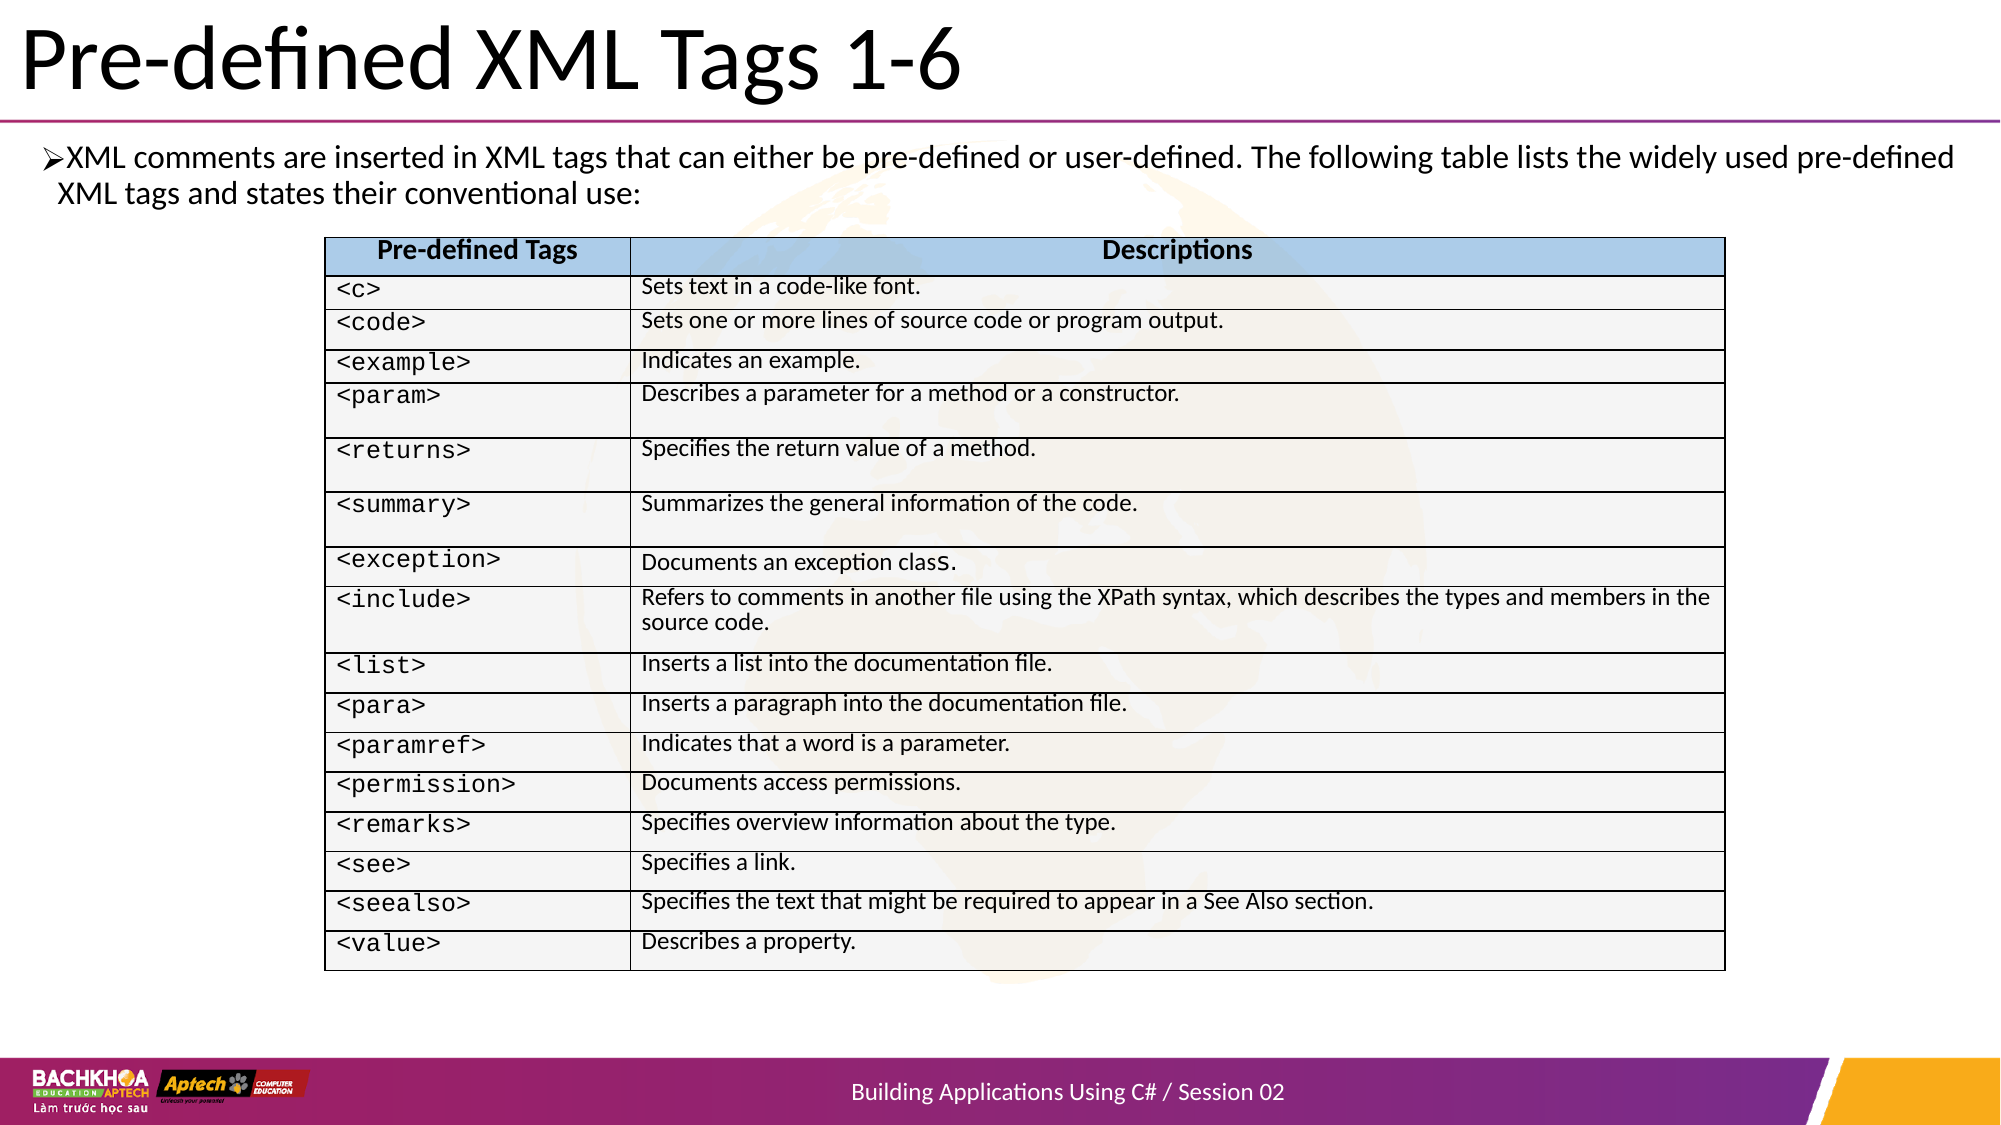

# Pre-defined XML Tags 1-6
XML comments are inserted in XML tags that can either be pre-defined or user-defined. The following table lists the widely used pre-defined XML tags and states their conventional use:

| Pre-defined Tags | Descriptions |
| --- | --- |
| <c> | Sets text in a code-like font. |
| <code> | Sets one or more lines of source code or program output. |
| <example> | Indicates an example. |
| <param> | Describes a parameter for a method or a constructor. |
| <returns> | Specifies the return value of a method. |
| <summary> | Summarizes the general information of the code. |
| <exception> | Documents an exception class. |
| <include> | Refers to comments in another file using the XPath syntax, which describes the types and members in the source code. |
| <list> | Inserts a list into the documentation file. |
| <para> | Inserts a paragraph into the documentation file. |
| <paramref> | Indicates that a word is a parameter. |
| <permission> | Documents access permissions. |
| <remarks> | Specifies overview information about the type. |
| <see> | Specifies a link. |
| <seealso> | Specifies the text that might be required to appear in a See Also section. |
| <value> | Describes a property. |
Building Applications Using C# / Session 02